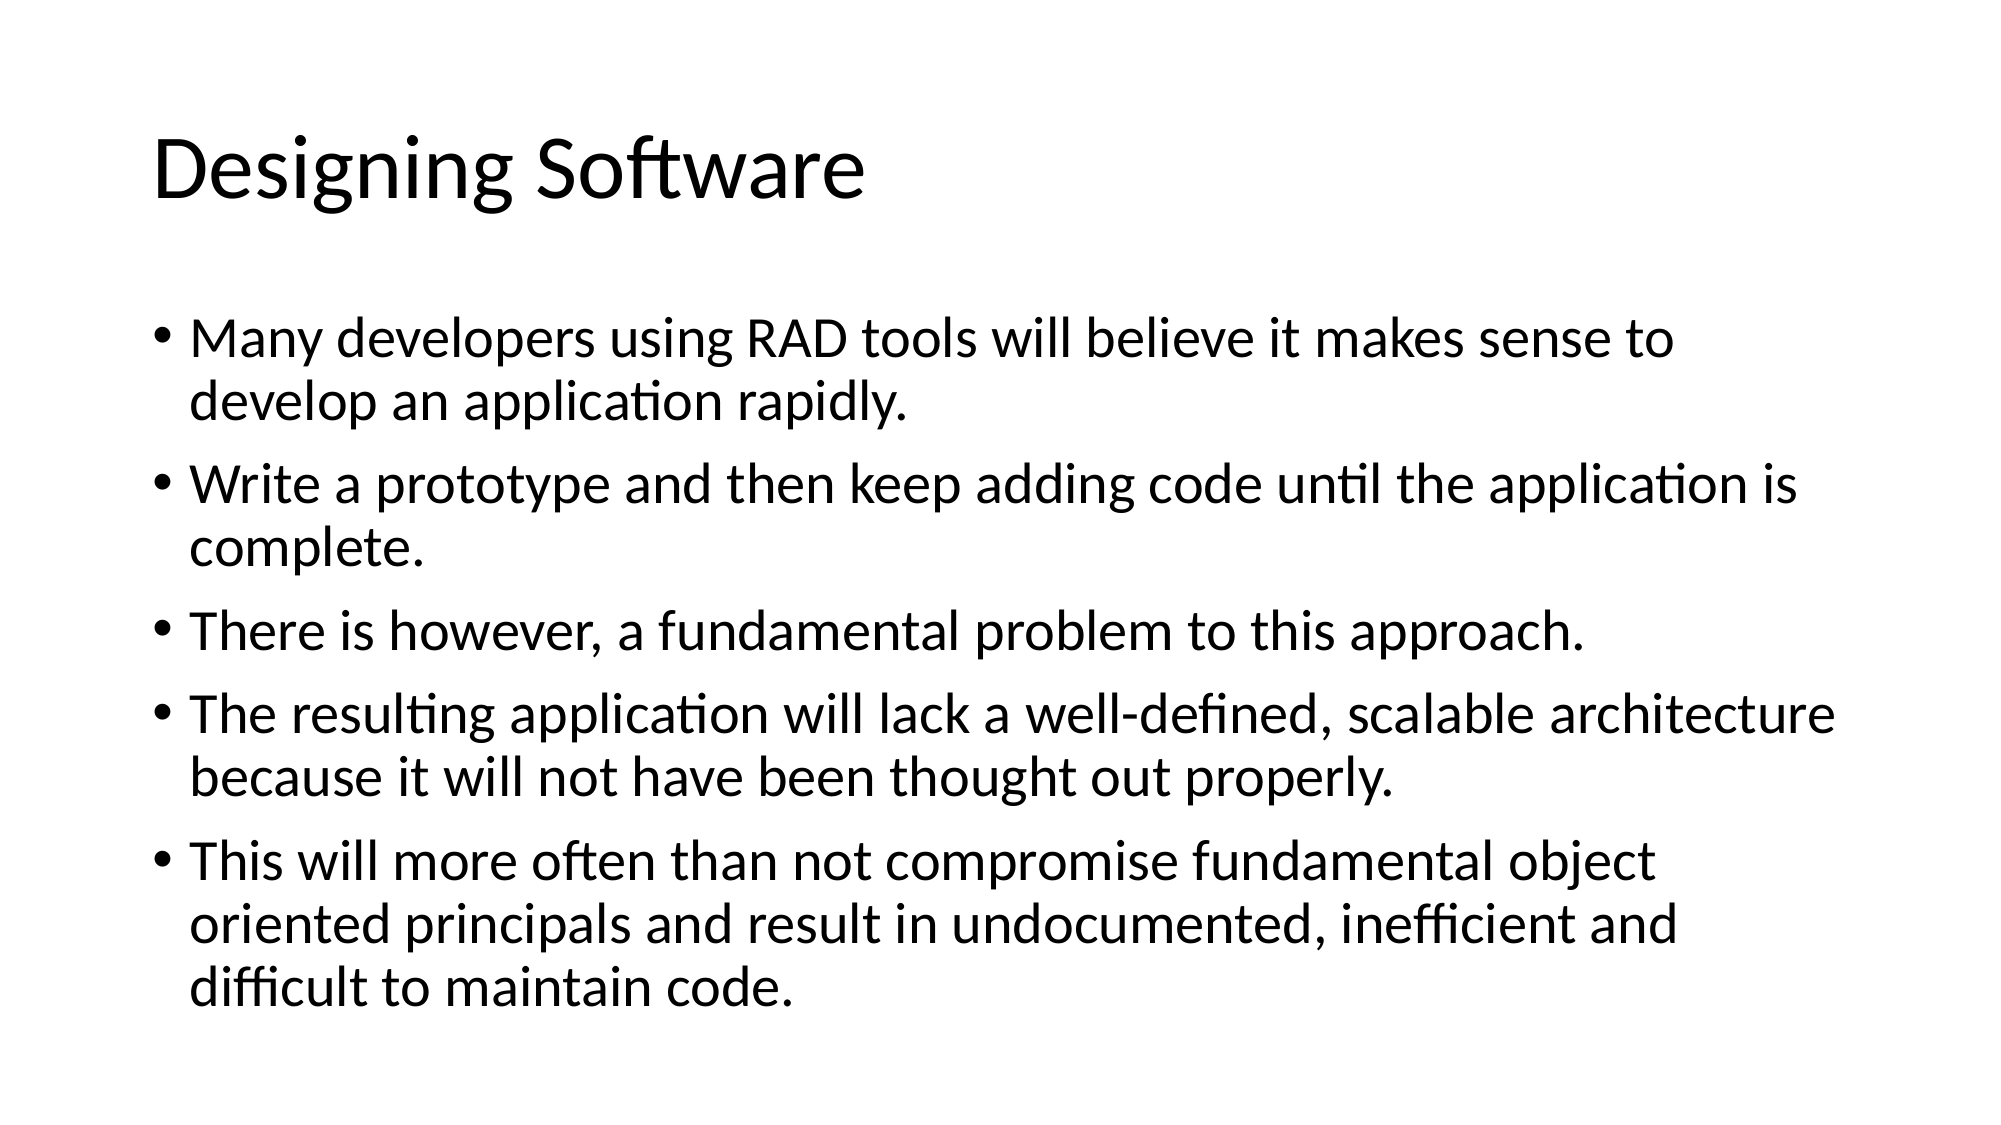

# Designing Software
Many developers using RAD tools will believe it makes sense to develop an application rapidly.
Write a prototype and then keep adding code until the application is complete.
There is however, a fundamental problem to this approach.
The resulting application will lack a well-defined, scalable architecture because it will not have been thought out properly.
This will more often than not compromise fundamental object oriented principals and result in undocumented, inefficient and difficult to maintain code.